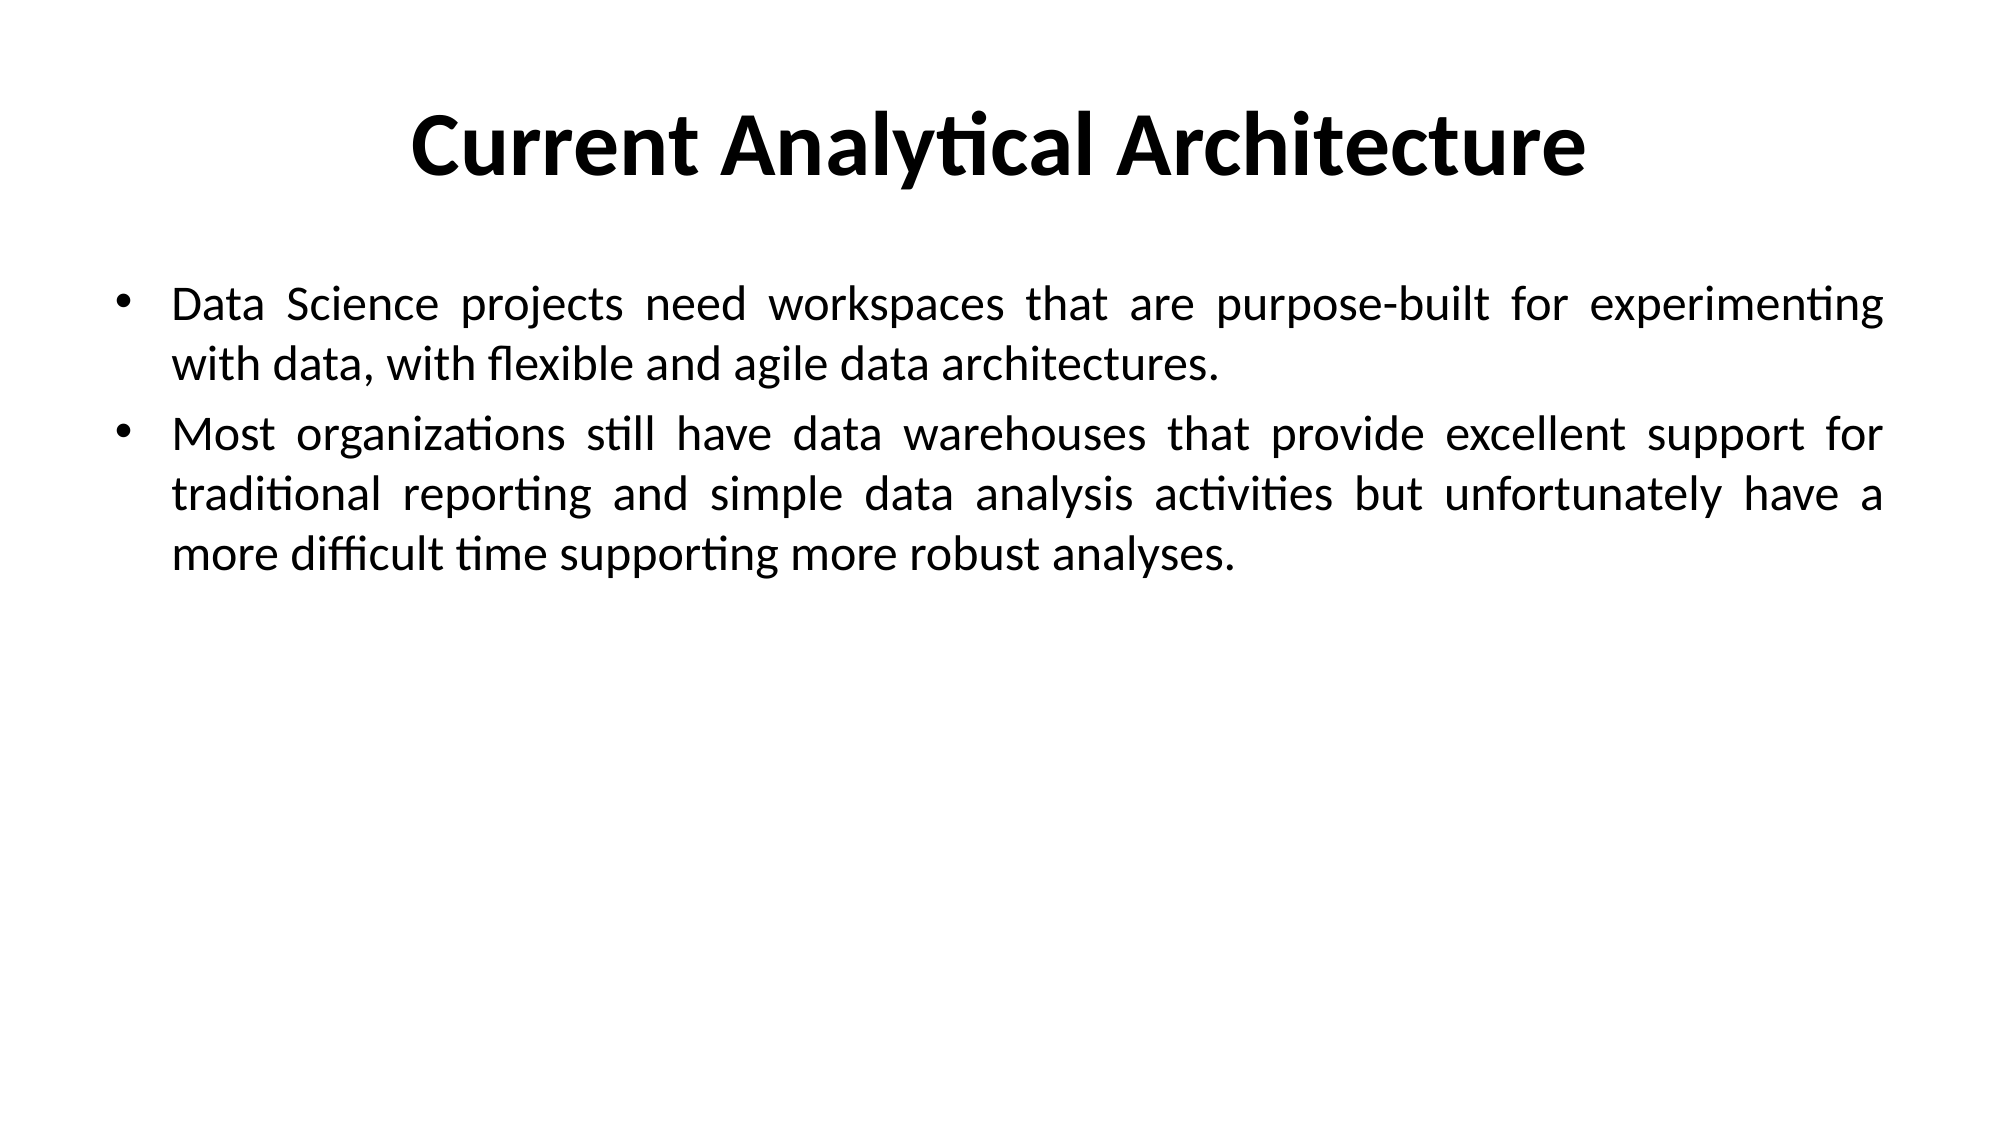

# Current Analytical Architecture
Data Science projects need workspaces that are purpose-built for experimenting with data, with flexible and agile data architectures.
Most organizations still have data warehouses that provide excellent support for traditional reporting and simple data analysis activities but unfortunately have a more difficult time supporting more robust analyses.